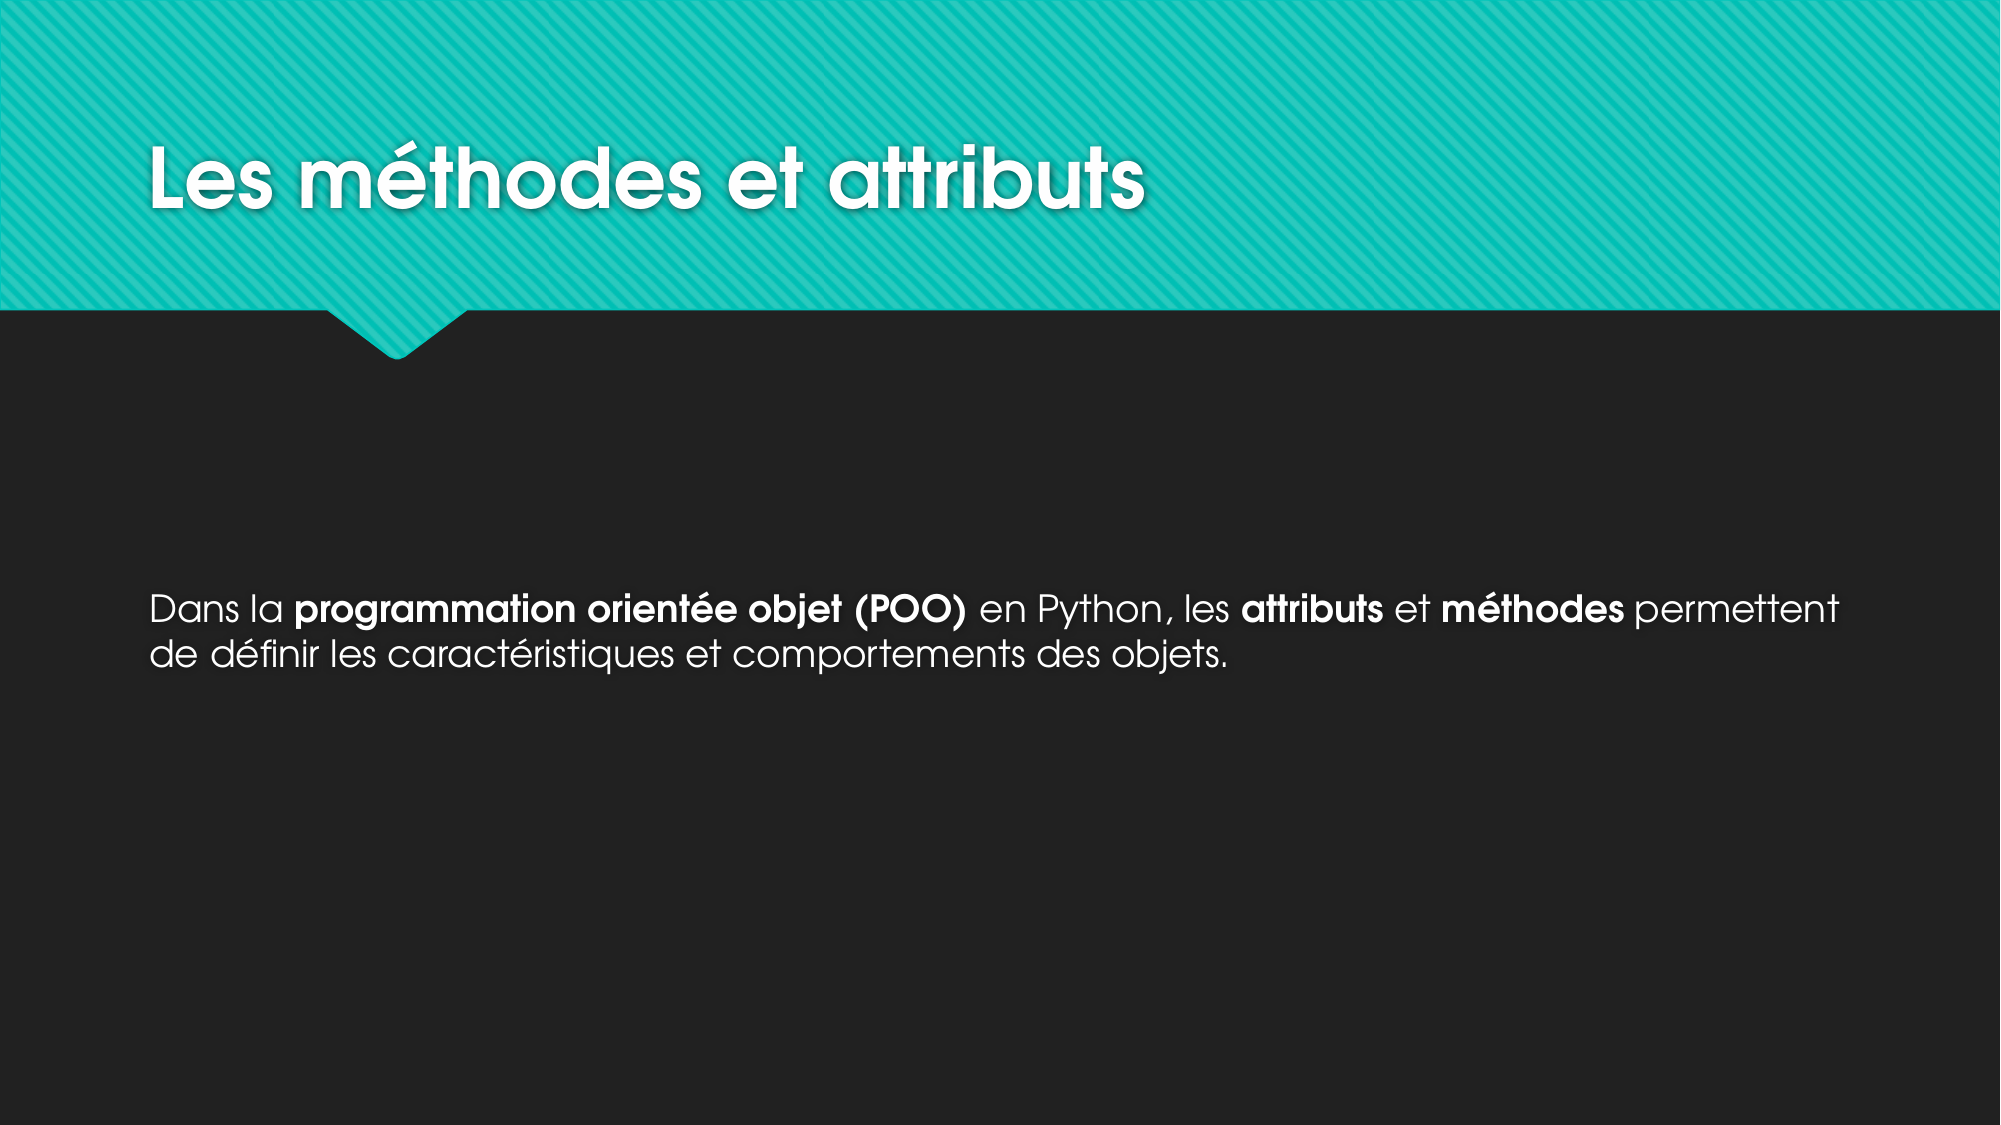

# Les méthodes et attributs
Dans la programmation orientée objet (POO) en Python, les attributs et méthodes permettent de définir les caractéristiques et comportements des objets.